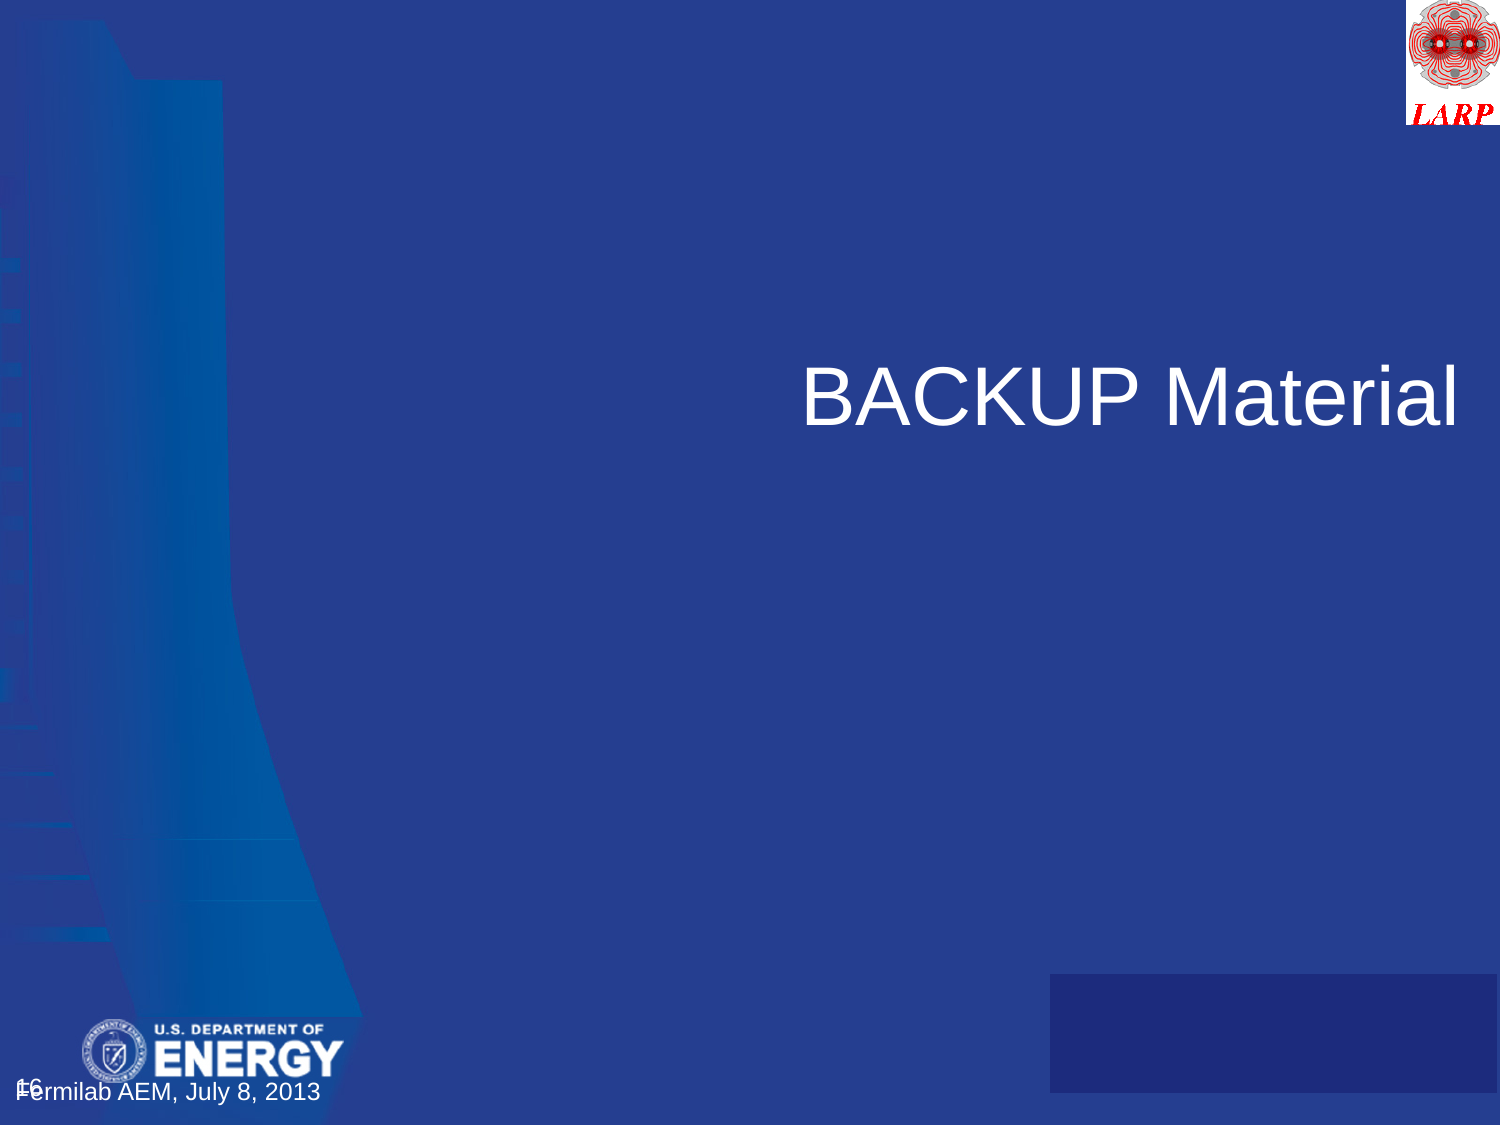

# BACKUP Material
16
Fermilab AEM, July 8, 2013